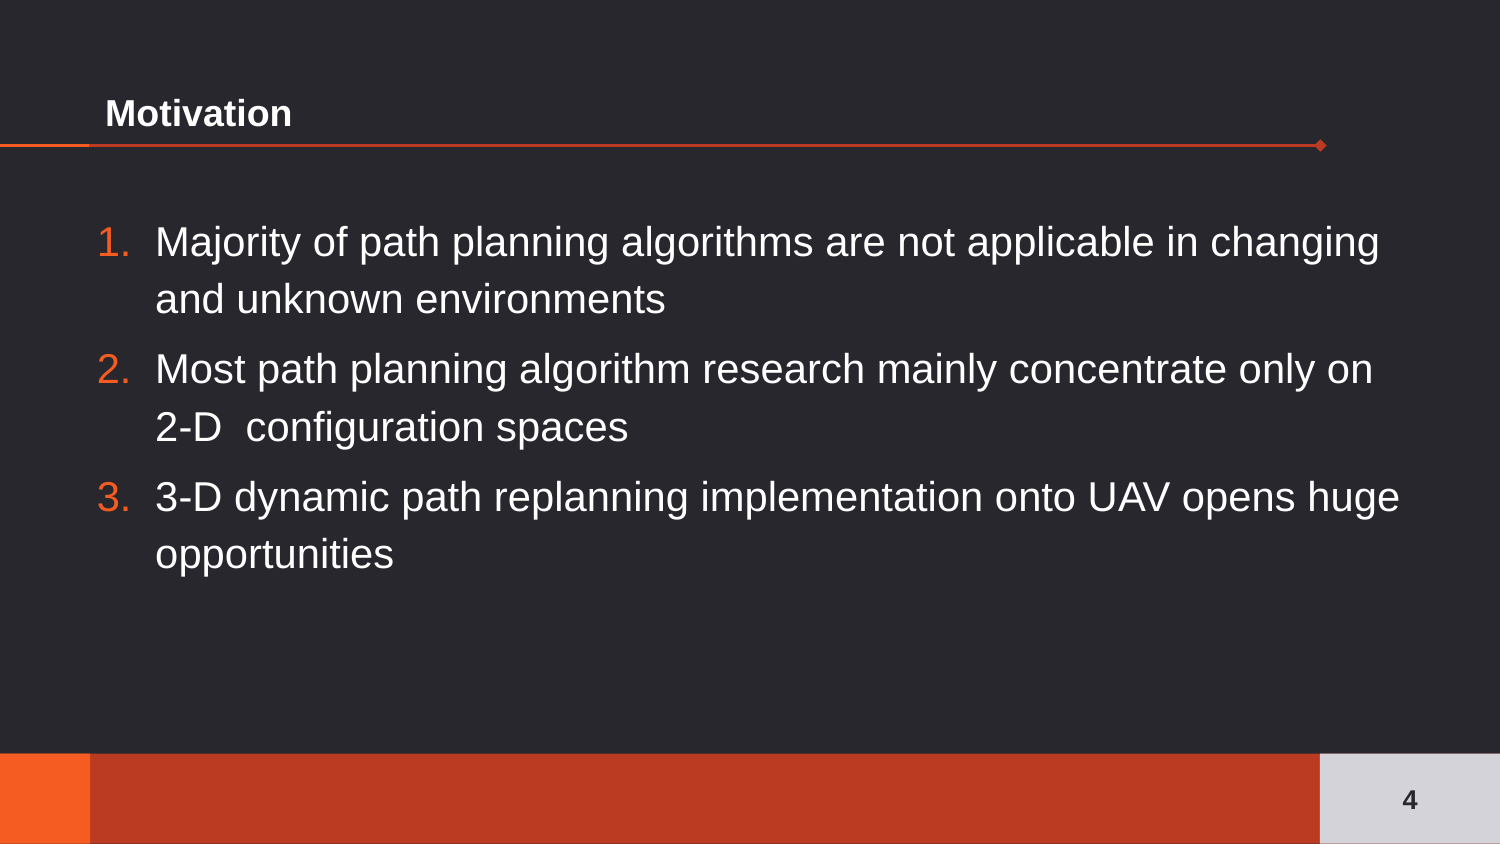

# Motivation
Majority of path planning algorithms are not applicable in changing and unknown environments
Most path planning algorithm research mainly concentrate only on 2-D  configuration spaces
3-D dynamic path replanning implementation onto UAV opens huge opportunities
4